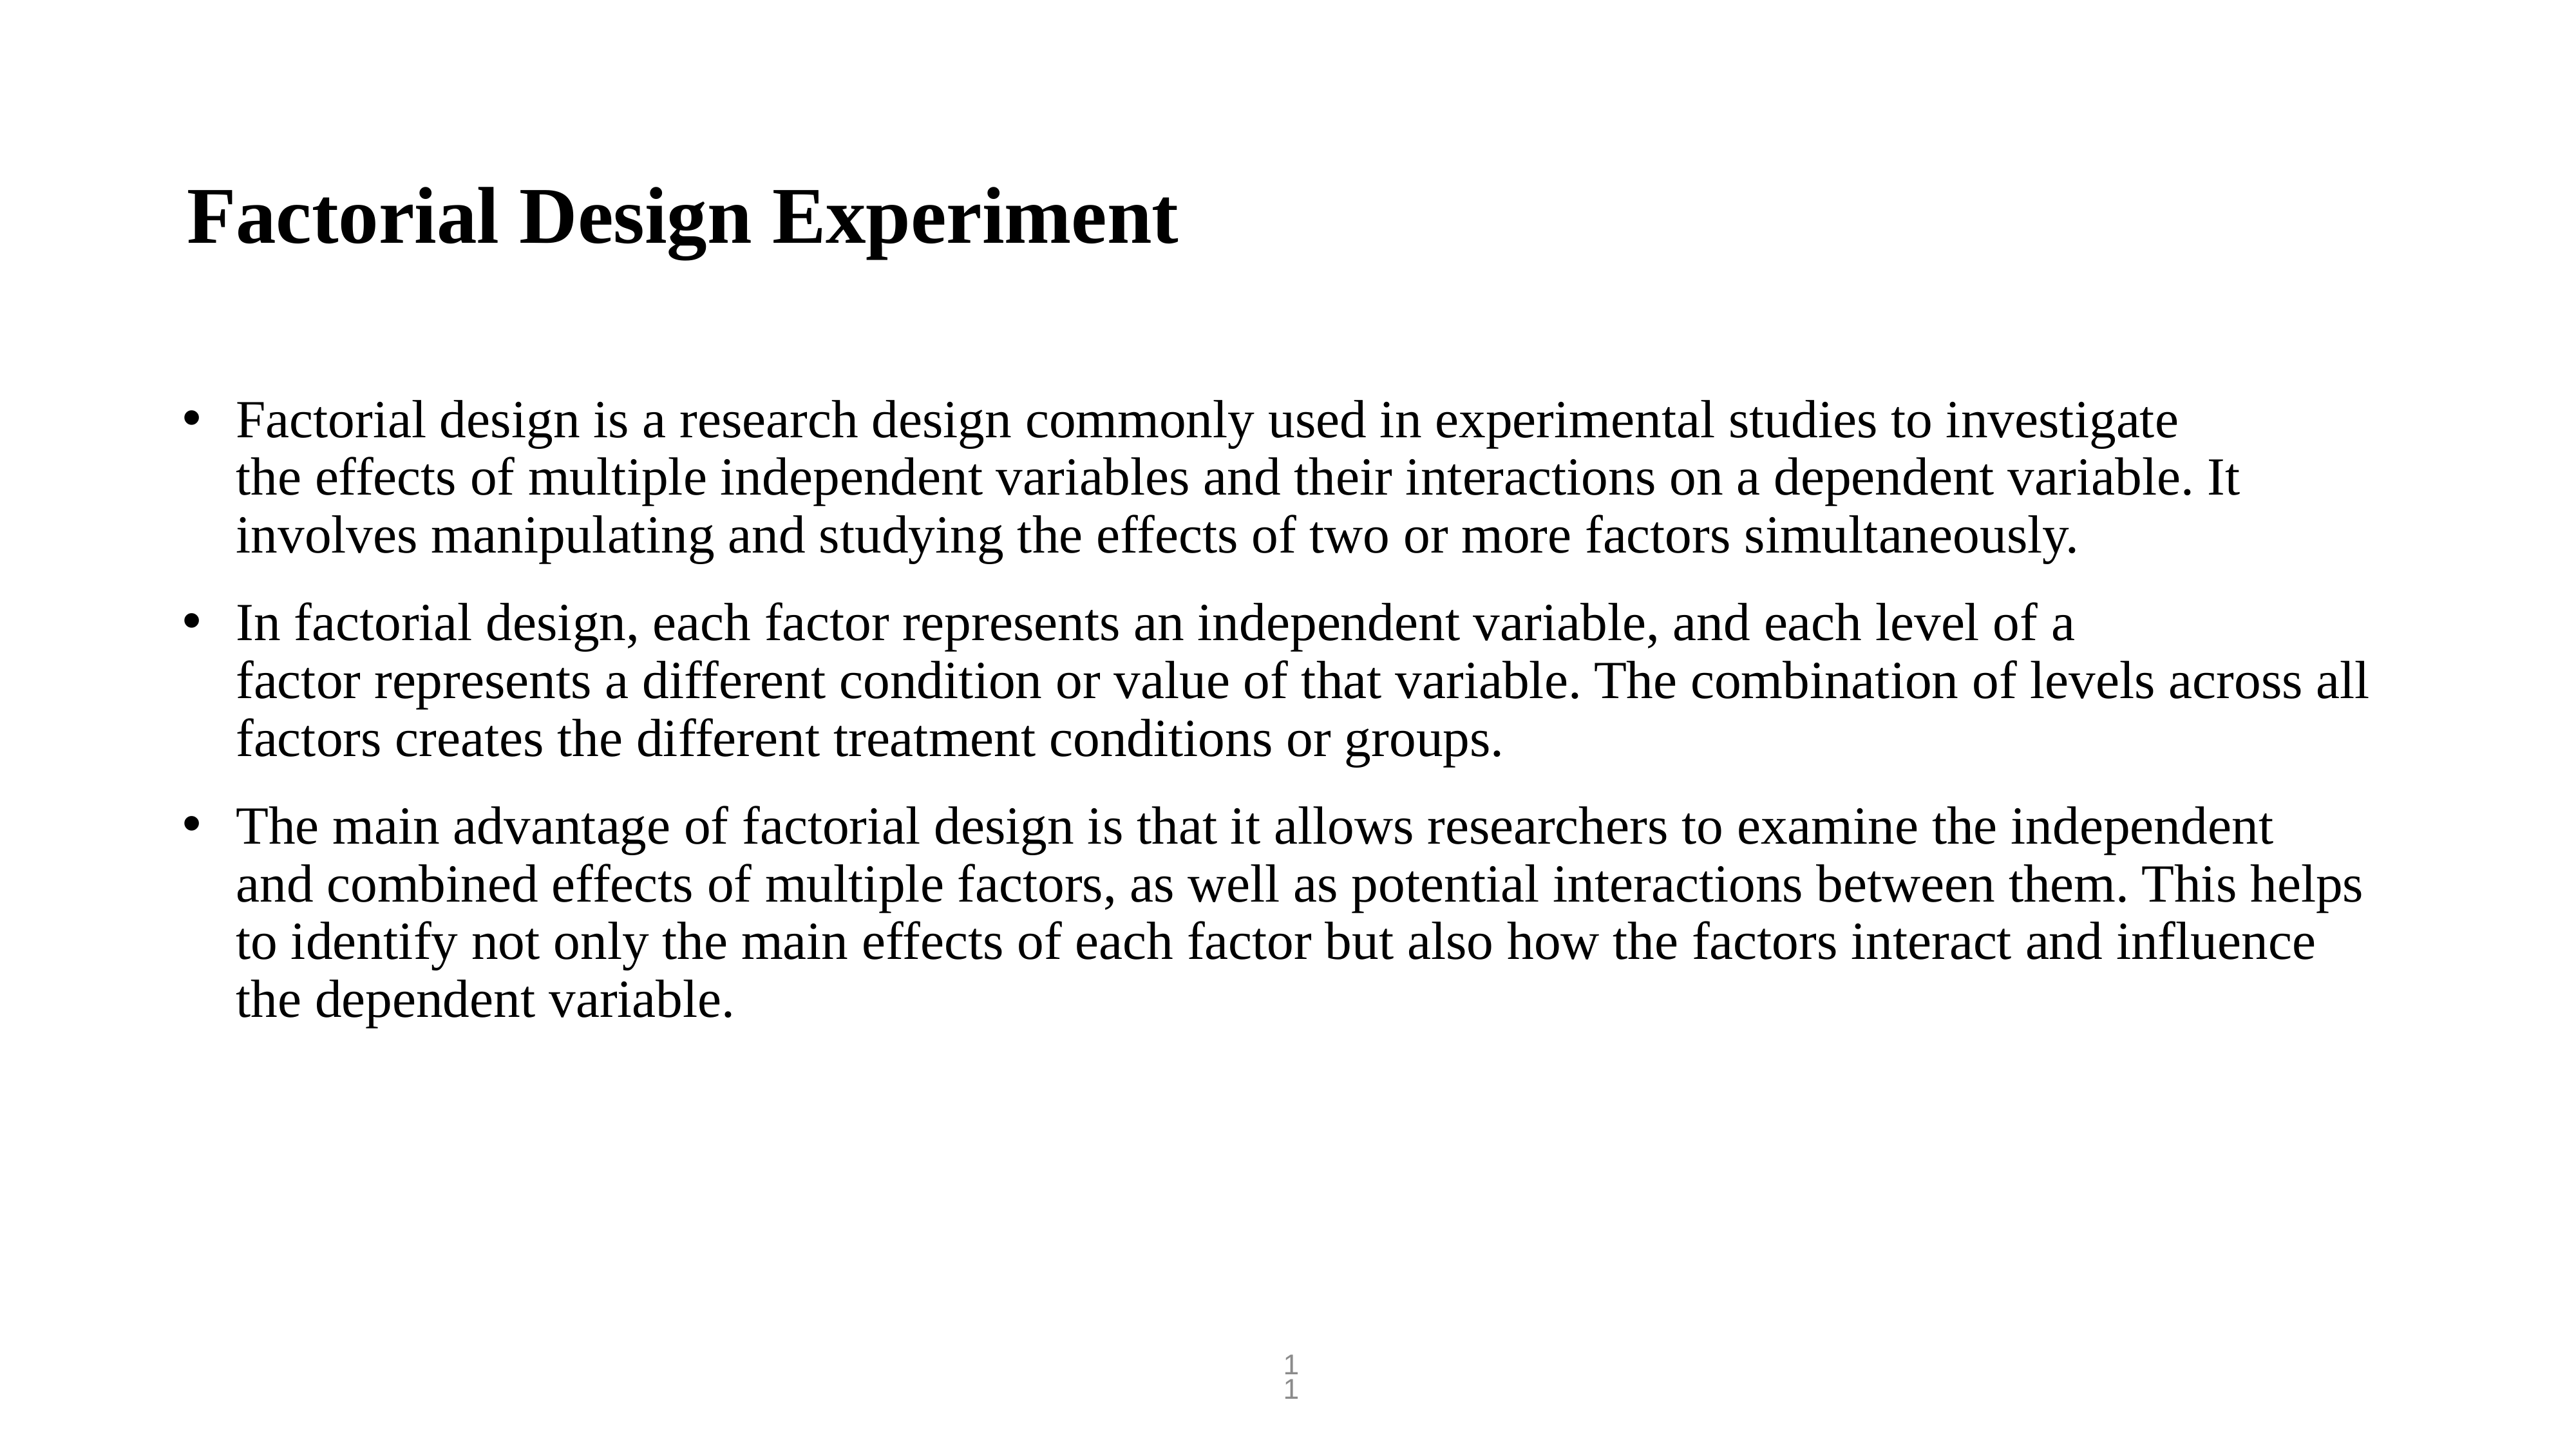

# Factorial Design Experiment
Factorial design is a research design commonly used in experimental studies to investigate the effects of multiple independent variables and their interactions on a dependent variable. It involves manipulating and studying the effects of two or more factors simultaneously.
In factorial design, each factor represents an independent variable, and each level of a factor represents a different condition or value of that variable. The combination of levels across all factors creates the different treatment conditions or groups.
The main advantage of factorial design is that it allows researchers to examine the independent and combined effects of multiple factors, as well as potential interactions between them. This helps to identify not only the main effects of each factor but also how the factors interact and influence the dependent variable.
11